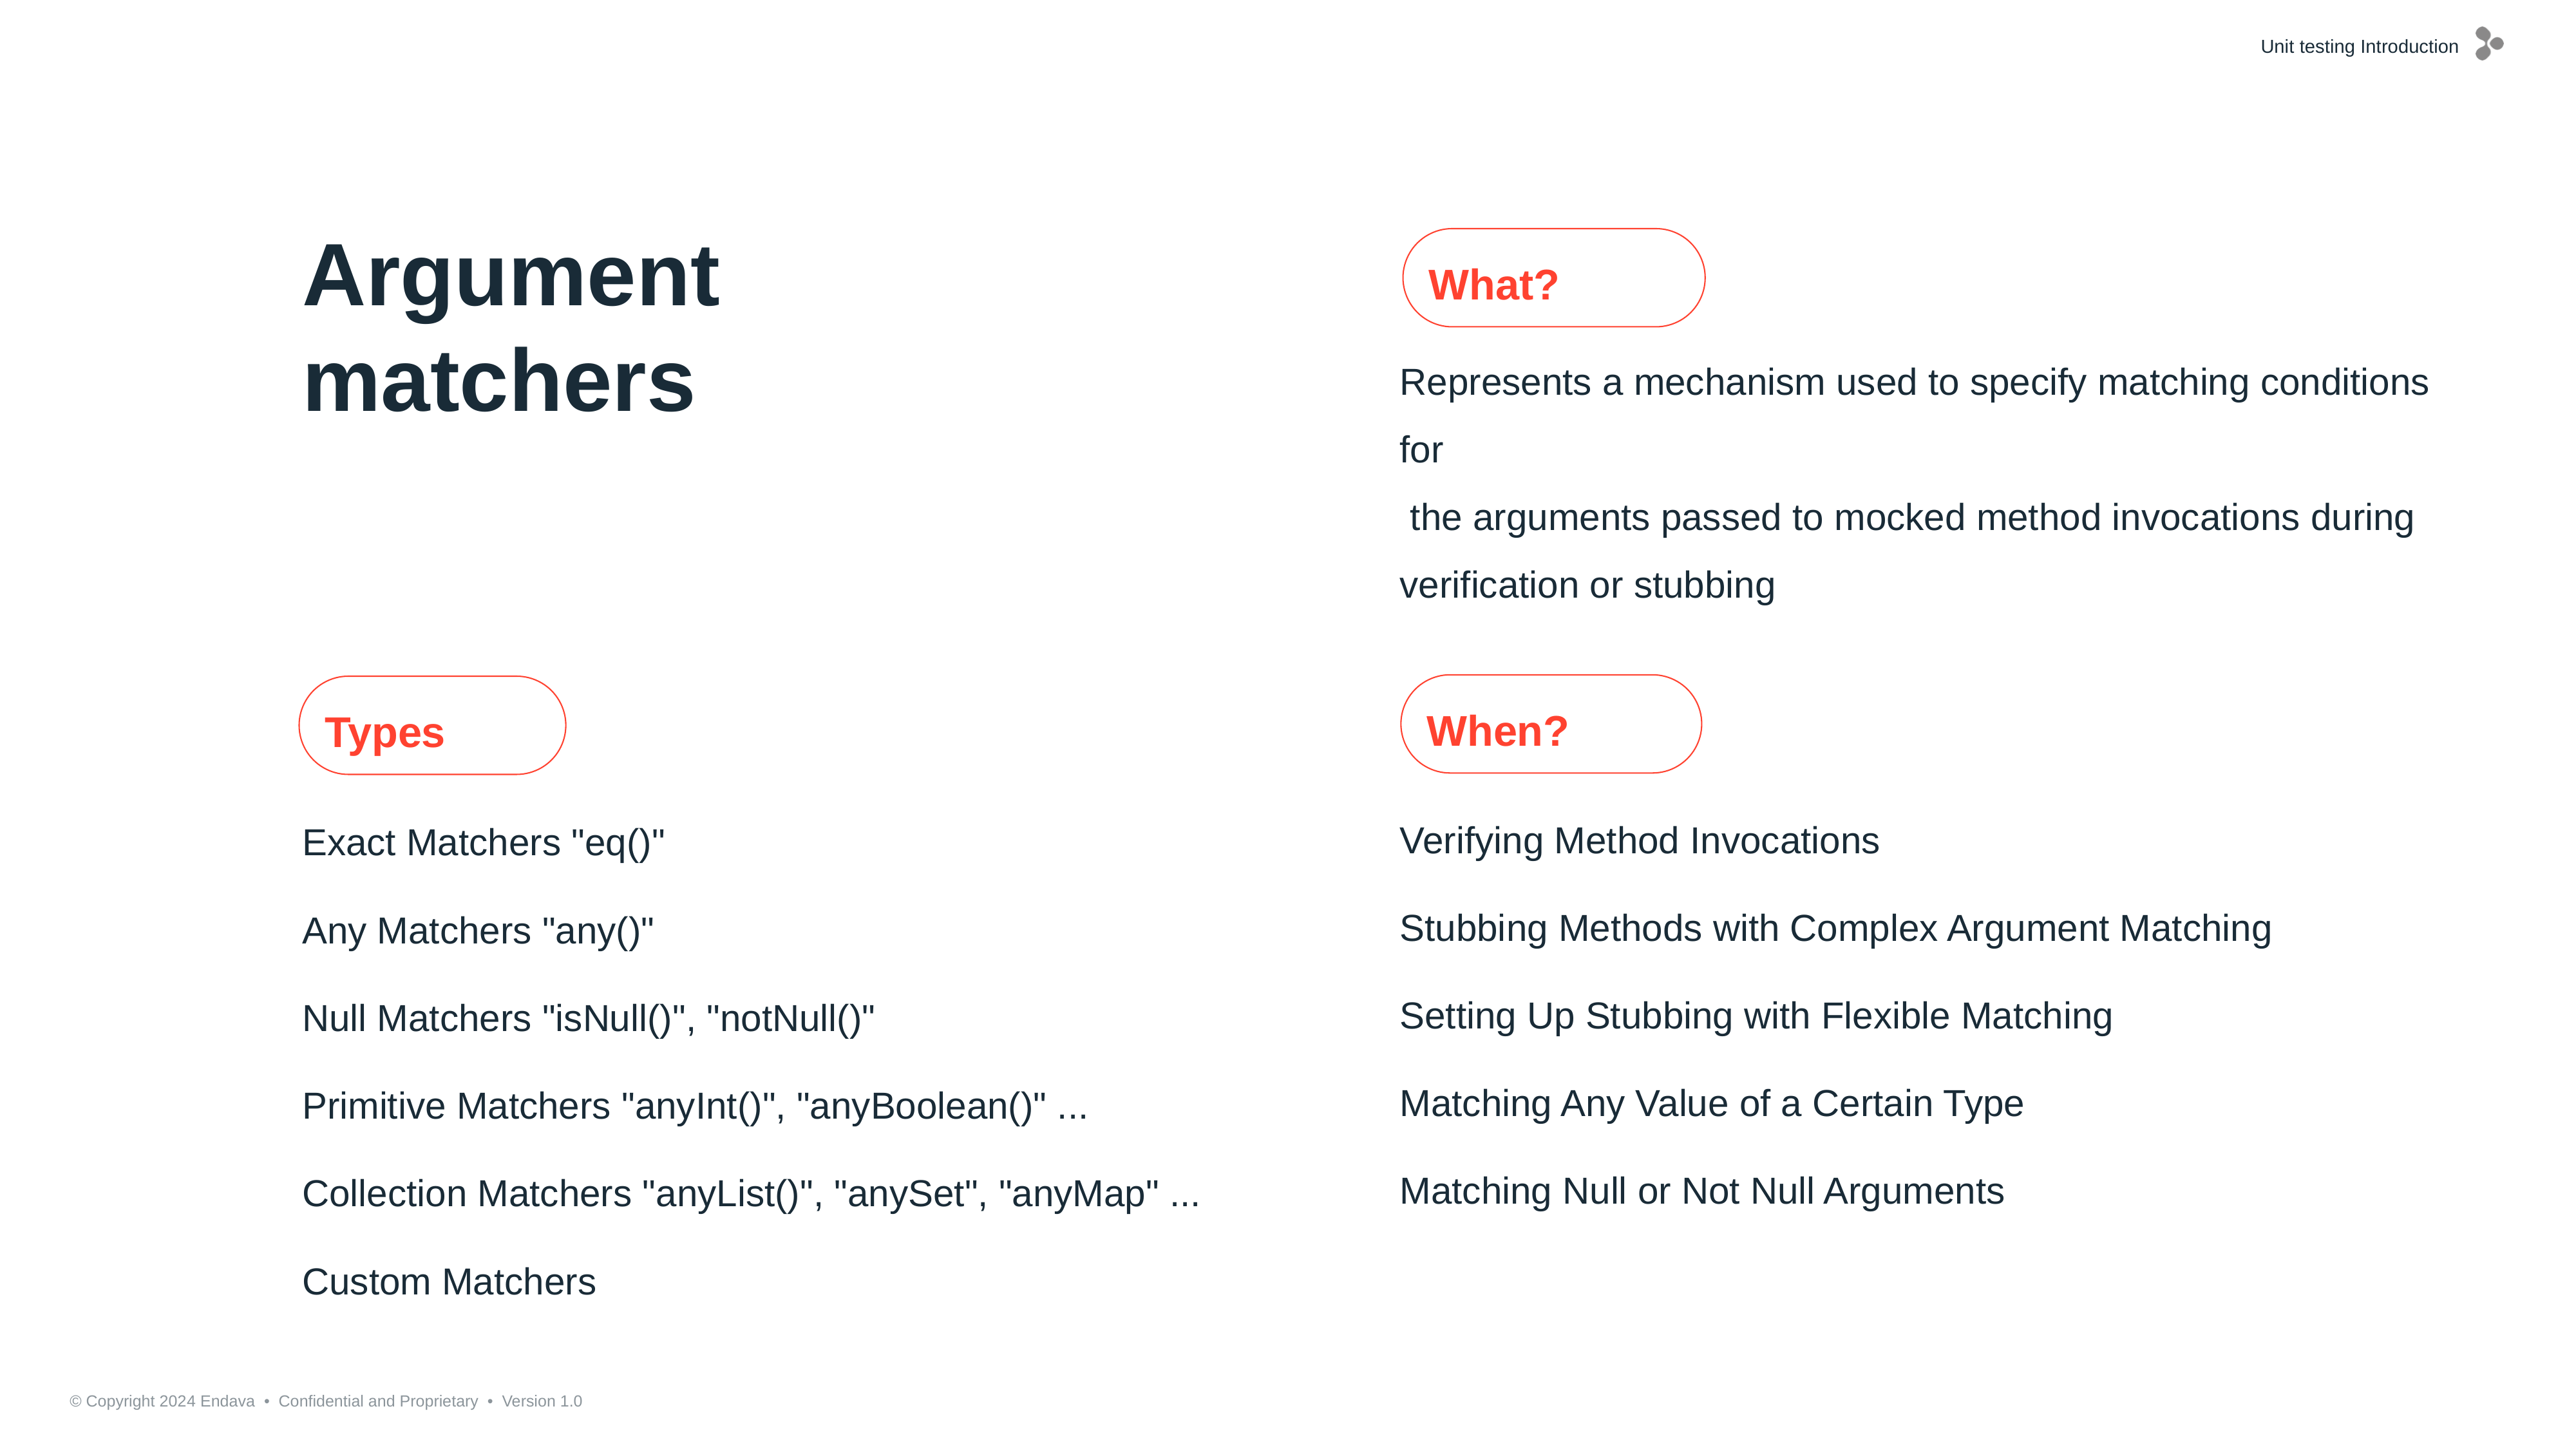

Argument matchers
What?
Represents a mechanism used to specify matching conditions for
 the arguments passed to mocked method invocations during verification or stubbing

When?
Verifying Method Invocations
Stubbing Methods with Complex Argument Matching
Setting Up Stubbing with Flexible Matching
Matching Any Value of a Certain Type
Matching Null or Not Null Arguments
Types
Exact Matchers "eq()"
Any Matchers "any()"
Null Matchers "isNull()", "notNull()"
Primitive Matchers "anyInt()", "anyBoolean()" ...
Collection Matchers "anyList()", "anySet", "anyMap" ...
Custom Matchers